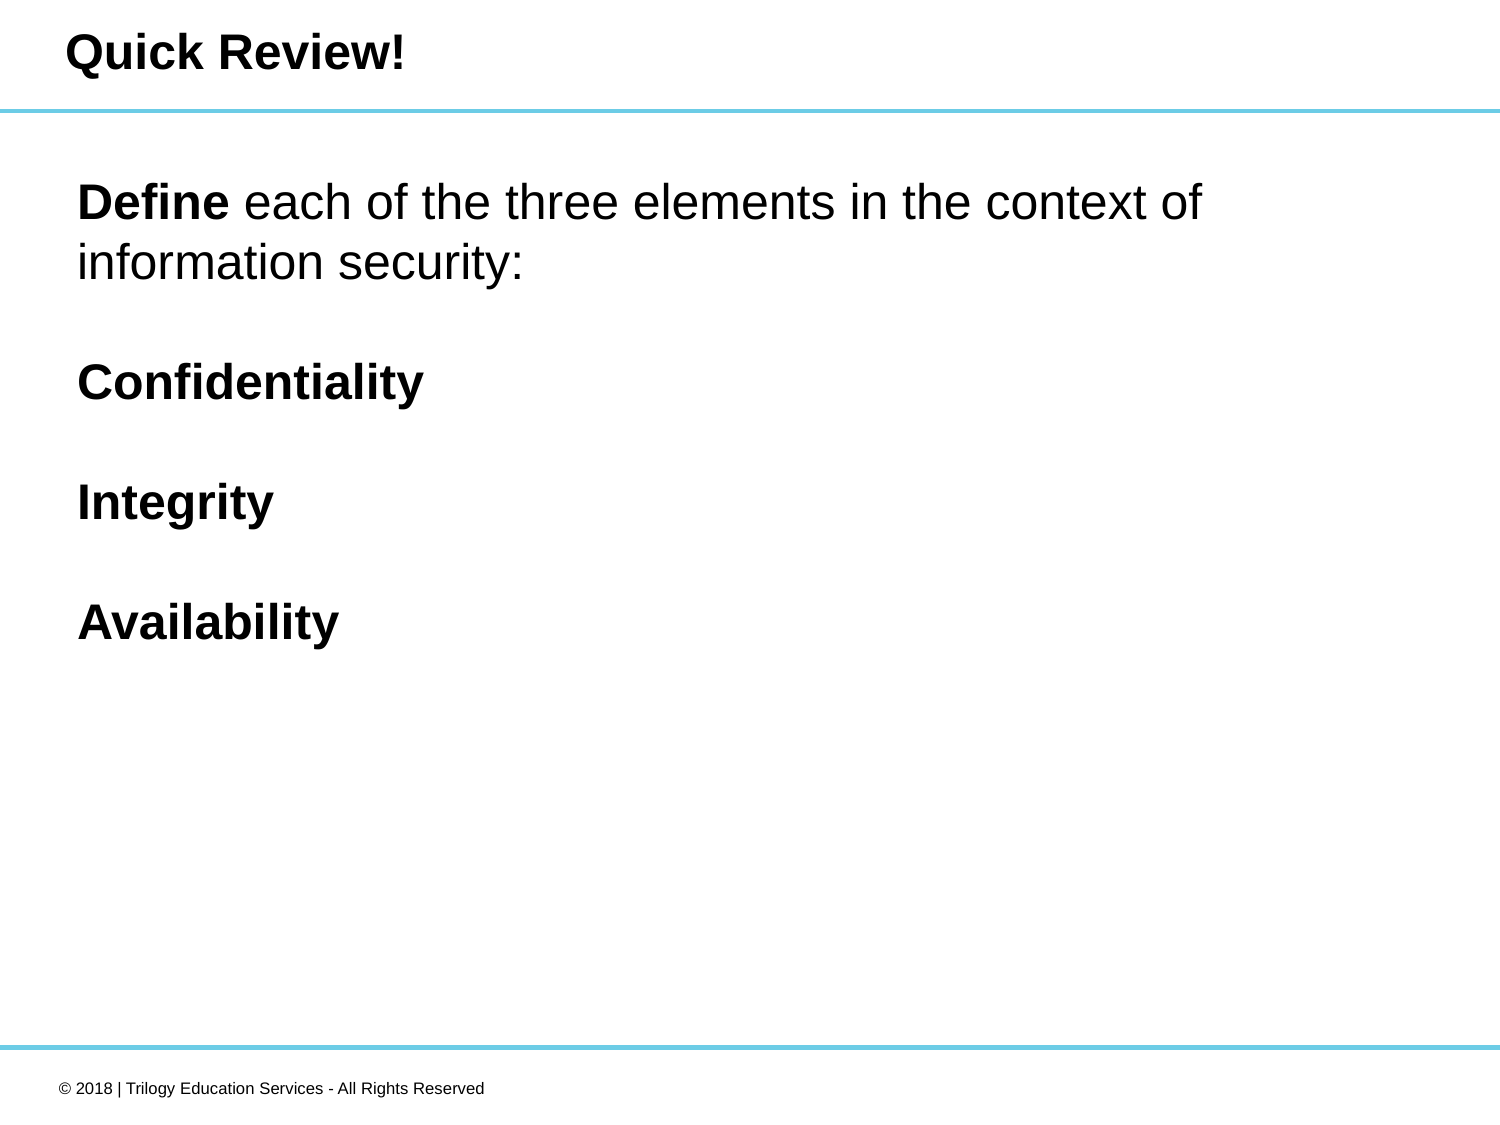

# Quick Review!
Define each of the three elements in the context of information security:

Confidentiality

Integrity

Availability